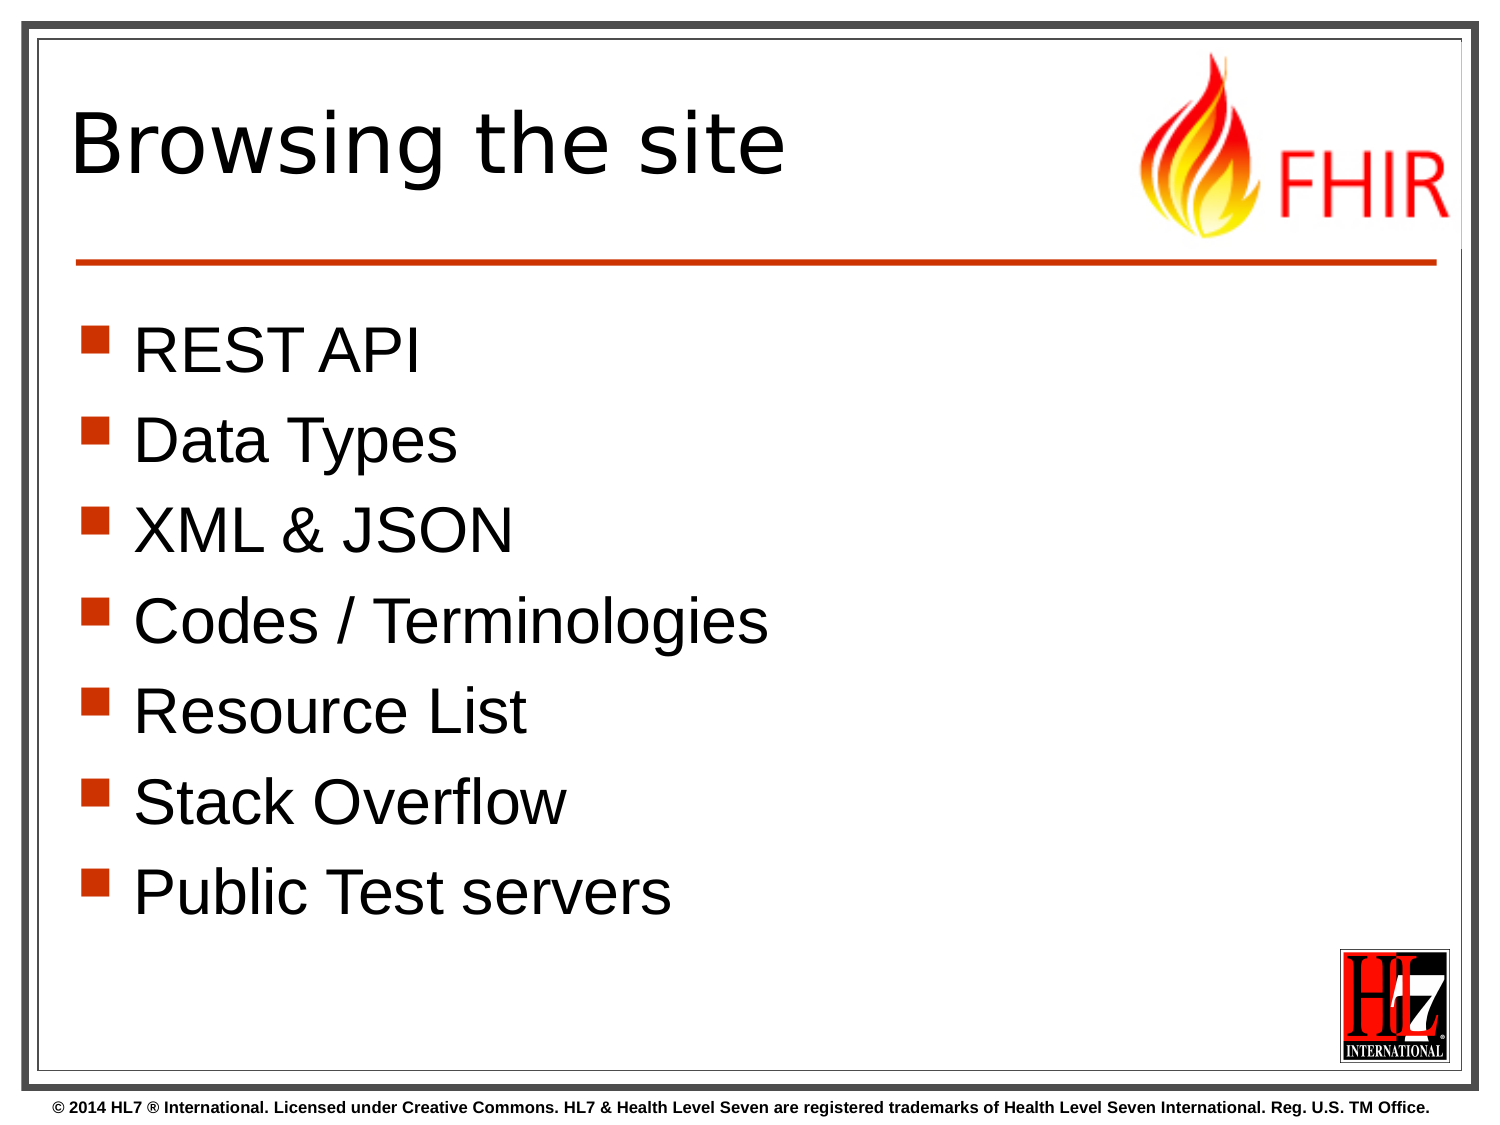

# Browsing the site
REST API
Data Types
XML & JSON
Codes / Terminologies
Resource List
Stack Overflow
Public Test servers